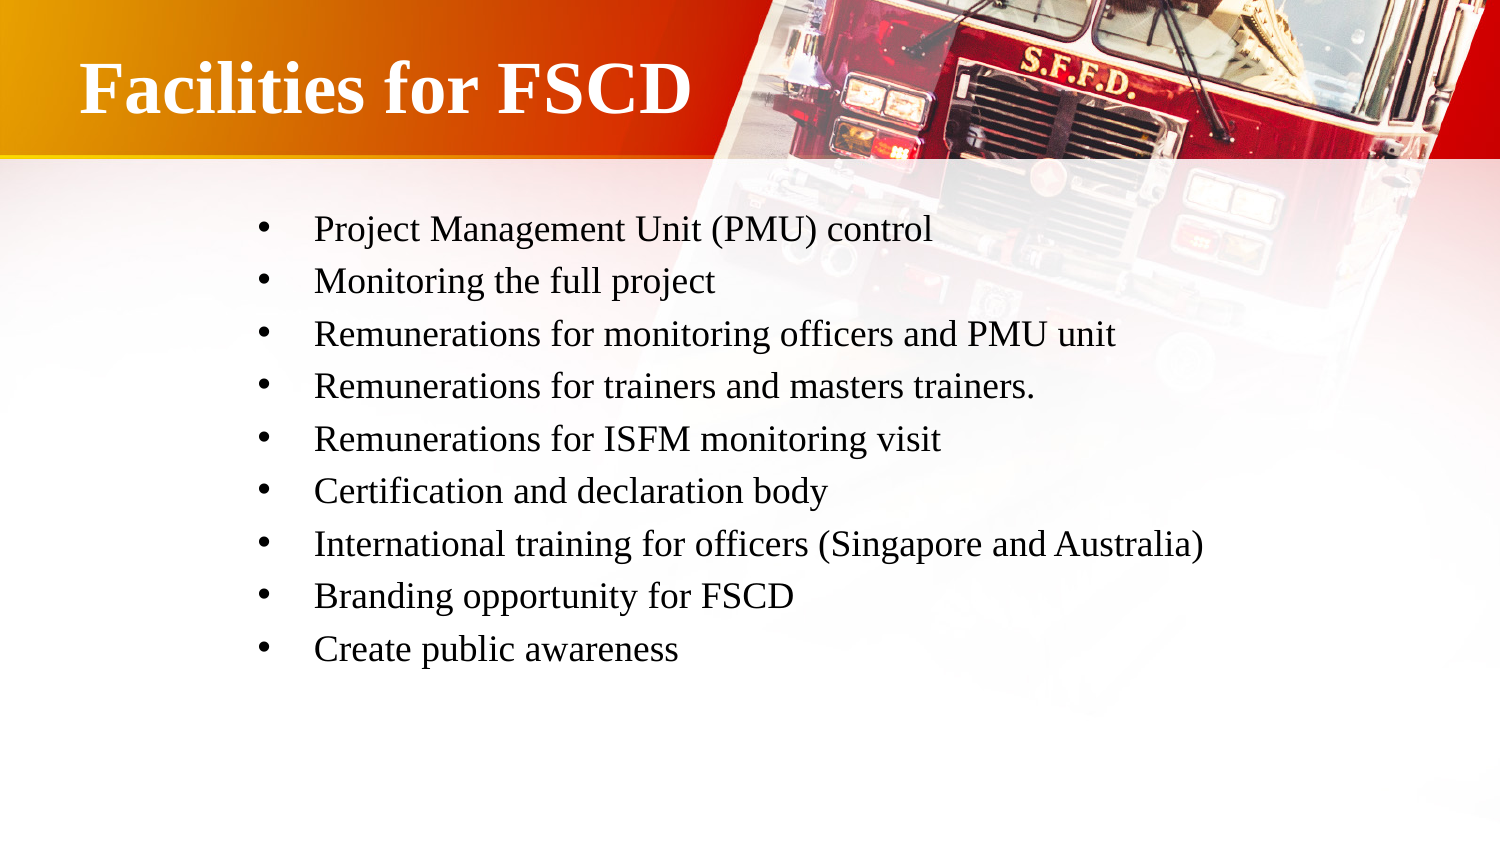

# Facilities for FSCD
Project Management Unit (PMU) control
Monitoring the full project
Remunerations for monitoring officers and PMU unit
Remunerations for trainers and masters trainers.
Remunerations for ISFM monitoring visit
Certification and declaration body
International training for officers (Singapore and Australia)
Branding opportunity for FSCD
Create public awareness